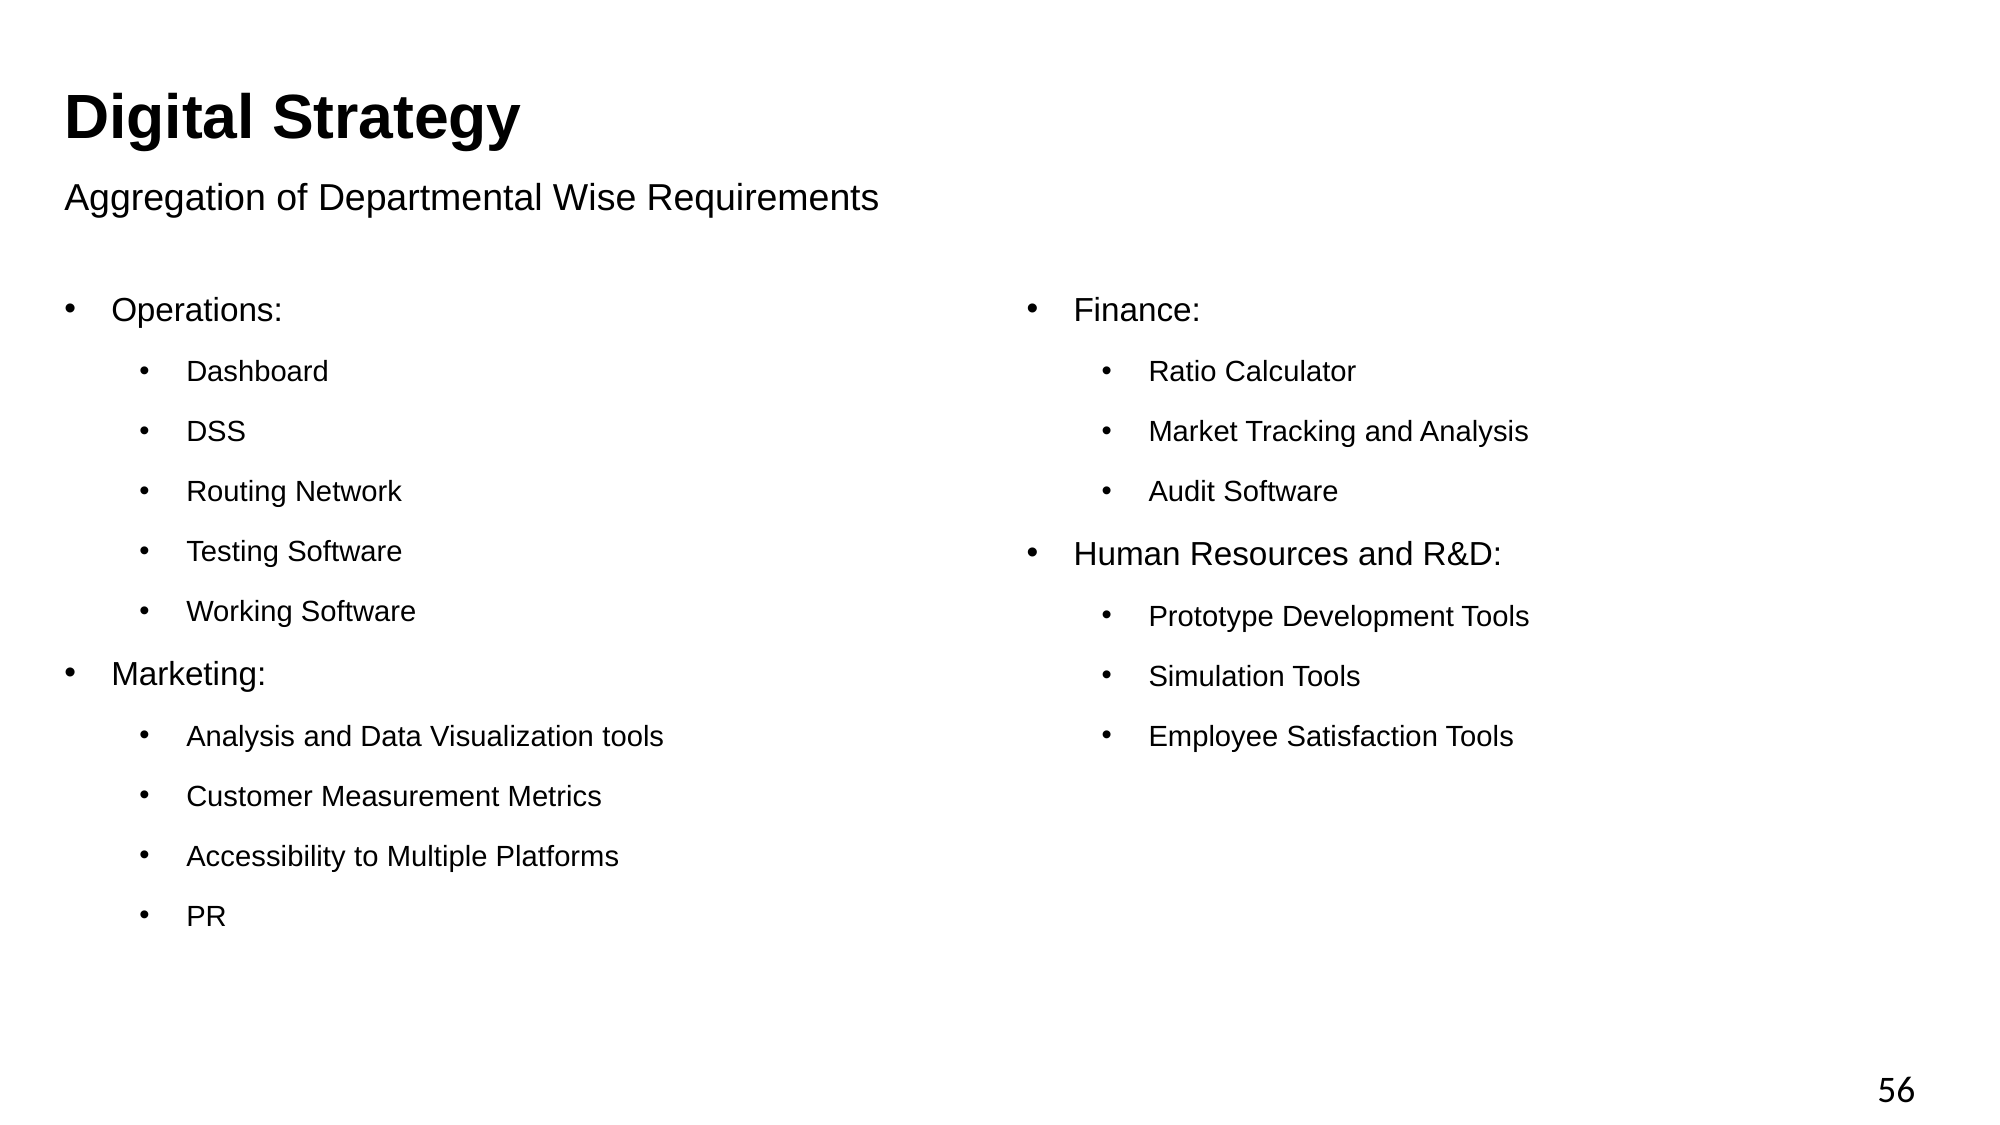

# Digital Strategy
Aggregation of Departmental Wise Requirements
Operations:
Dashboard
DSS
Routing Network
Testing Software
Working Software
Marketing:
Analysis and Data Visualization tools
Customer Measurement Metrics
Accessibility to Multiple Platforms
PR

Finance:
Ratio Calculator
Market Tracking and Analysis
Audit Software
Human Resources and R&D:
Prototype Development Tools
Simulation Tools
Employee Satisfaction Tools

56